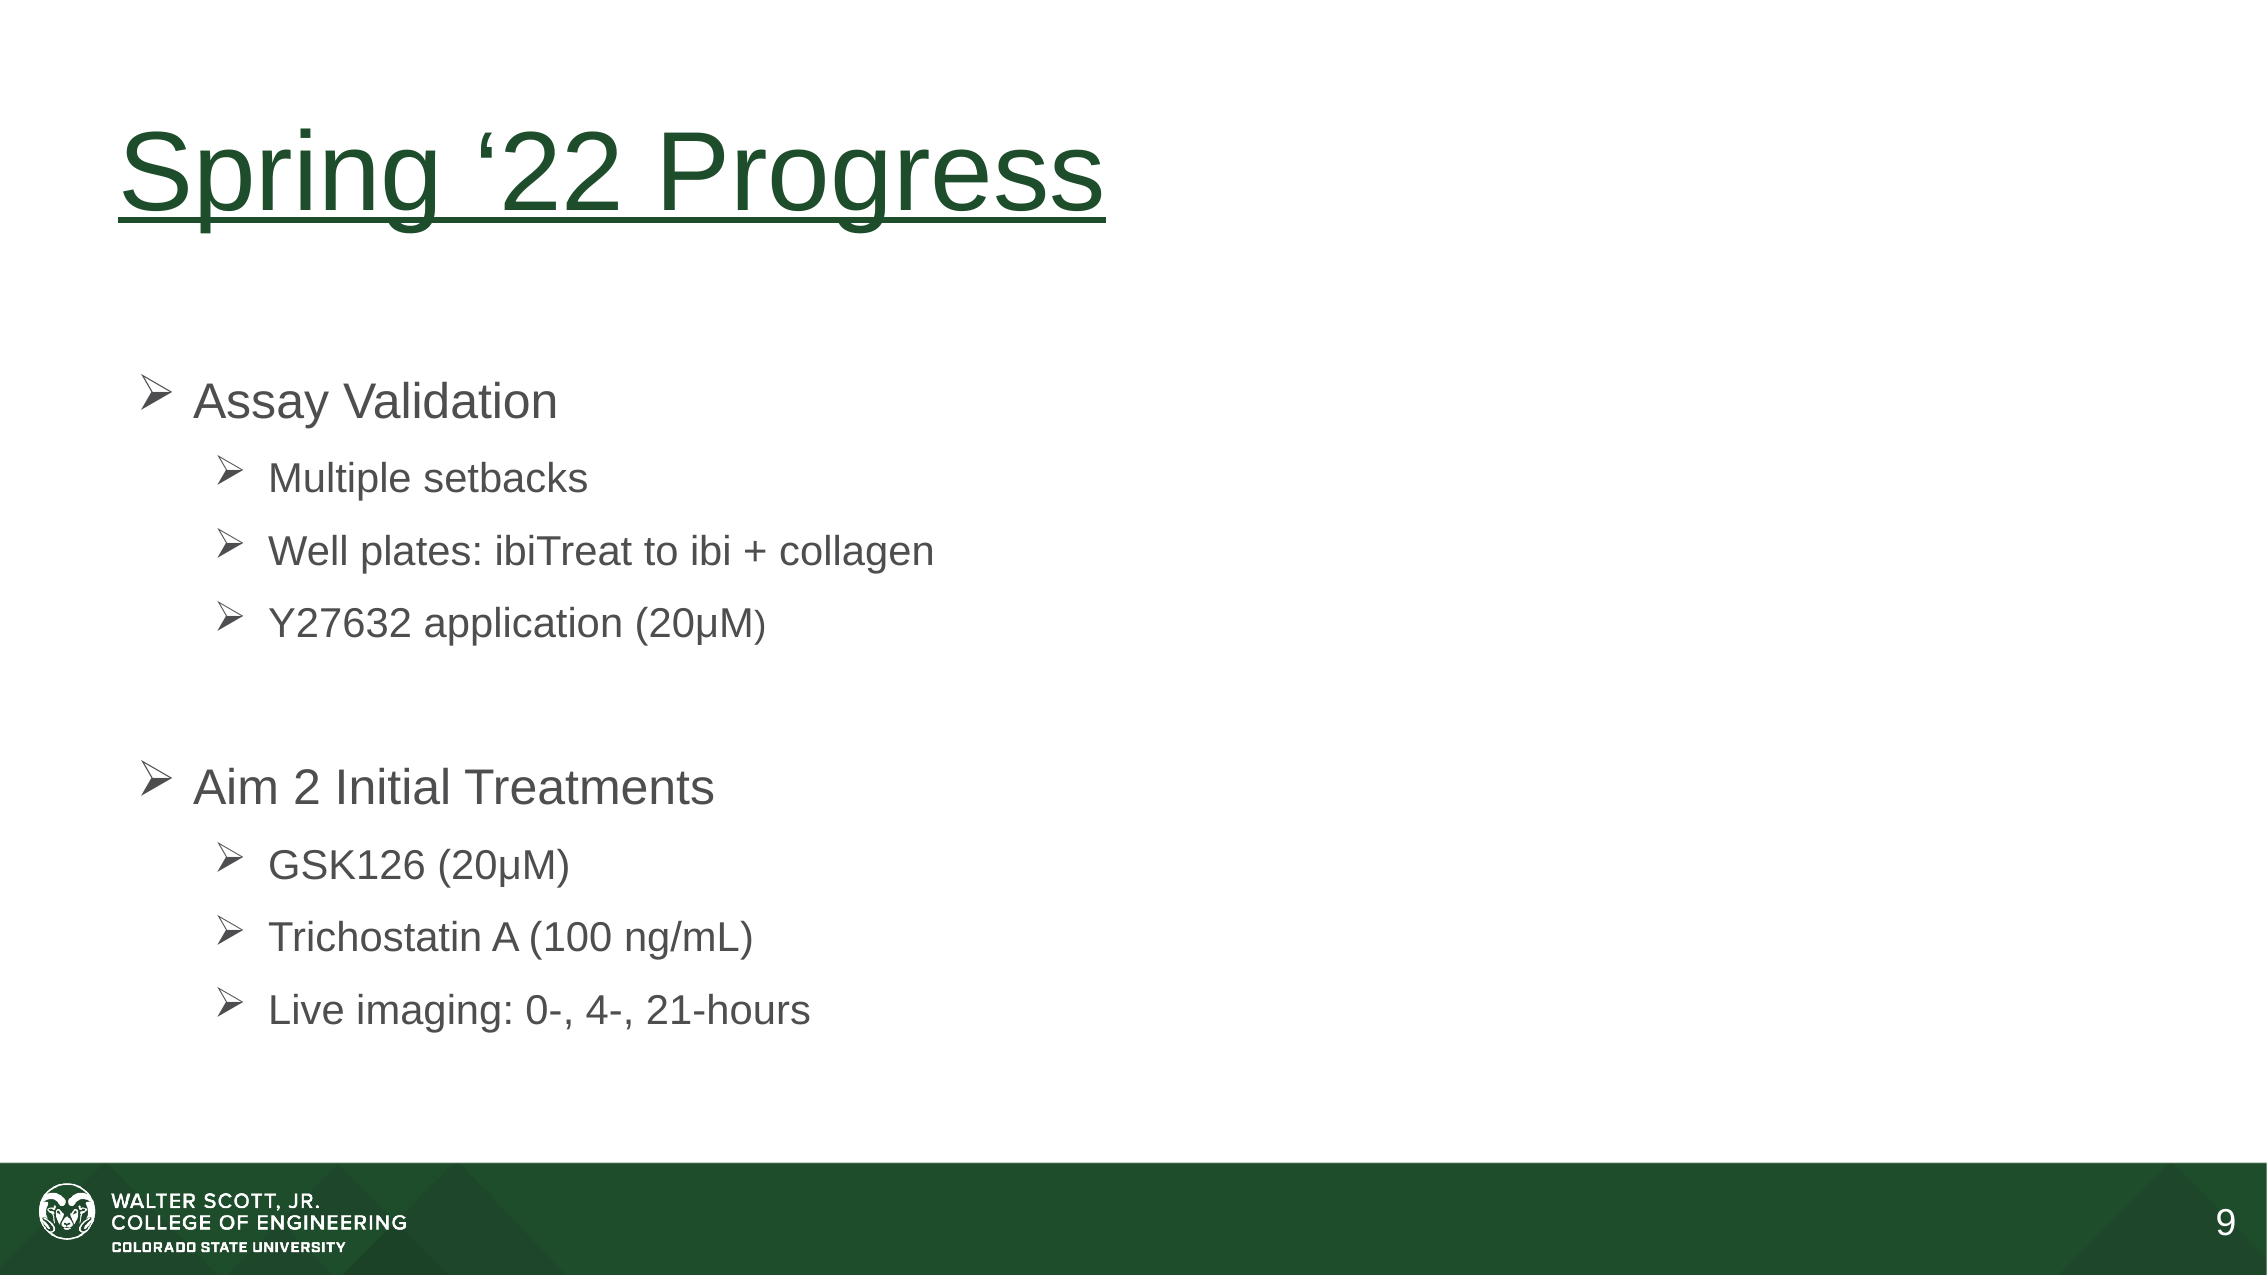

# Spring ‘22 Progress
Assay Validation
Multiple setbacks
Well plates: ibiTreat to ibi + collagen
Y27632 application (20μM)

Aim 2 Initial Treatments
GSK126 (20μM)
Trichostatin A (100 ng/mL)
Live imaging: 0-, 4-, 21-hours

9